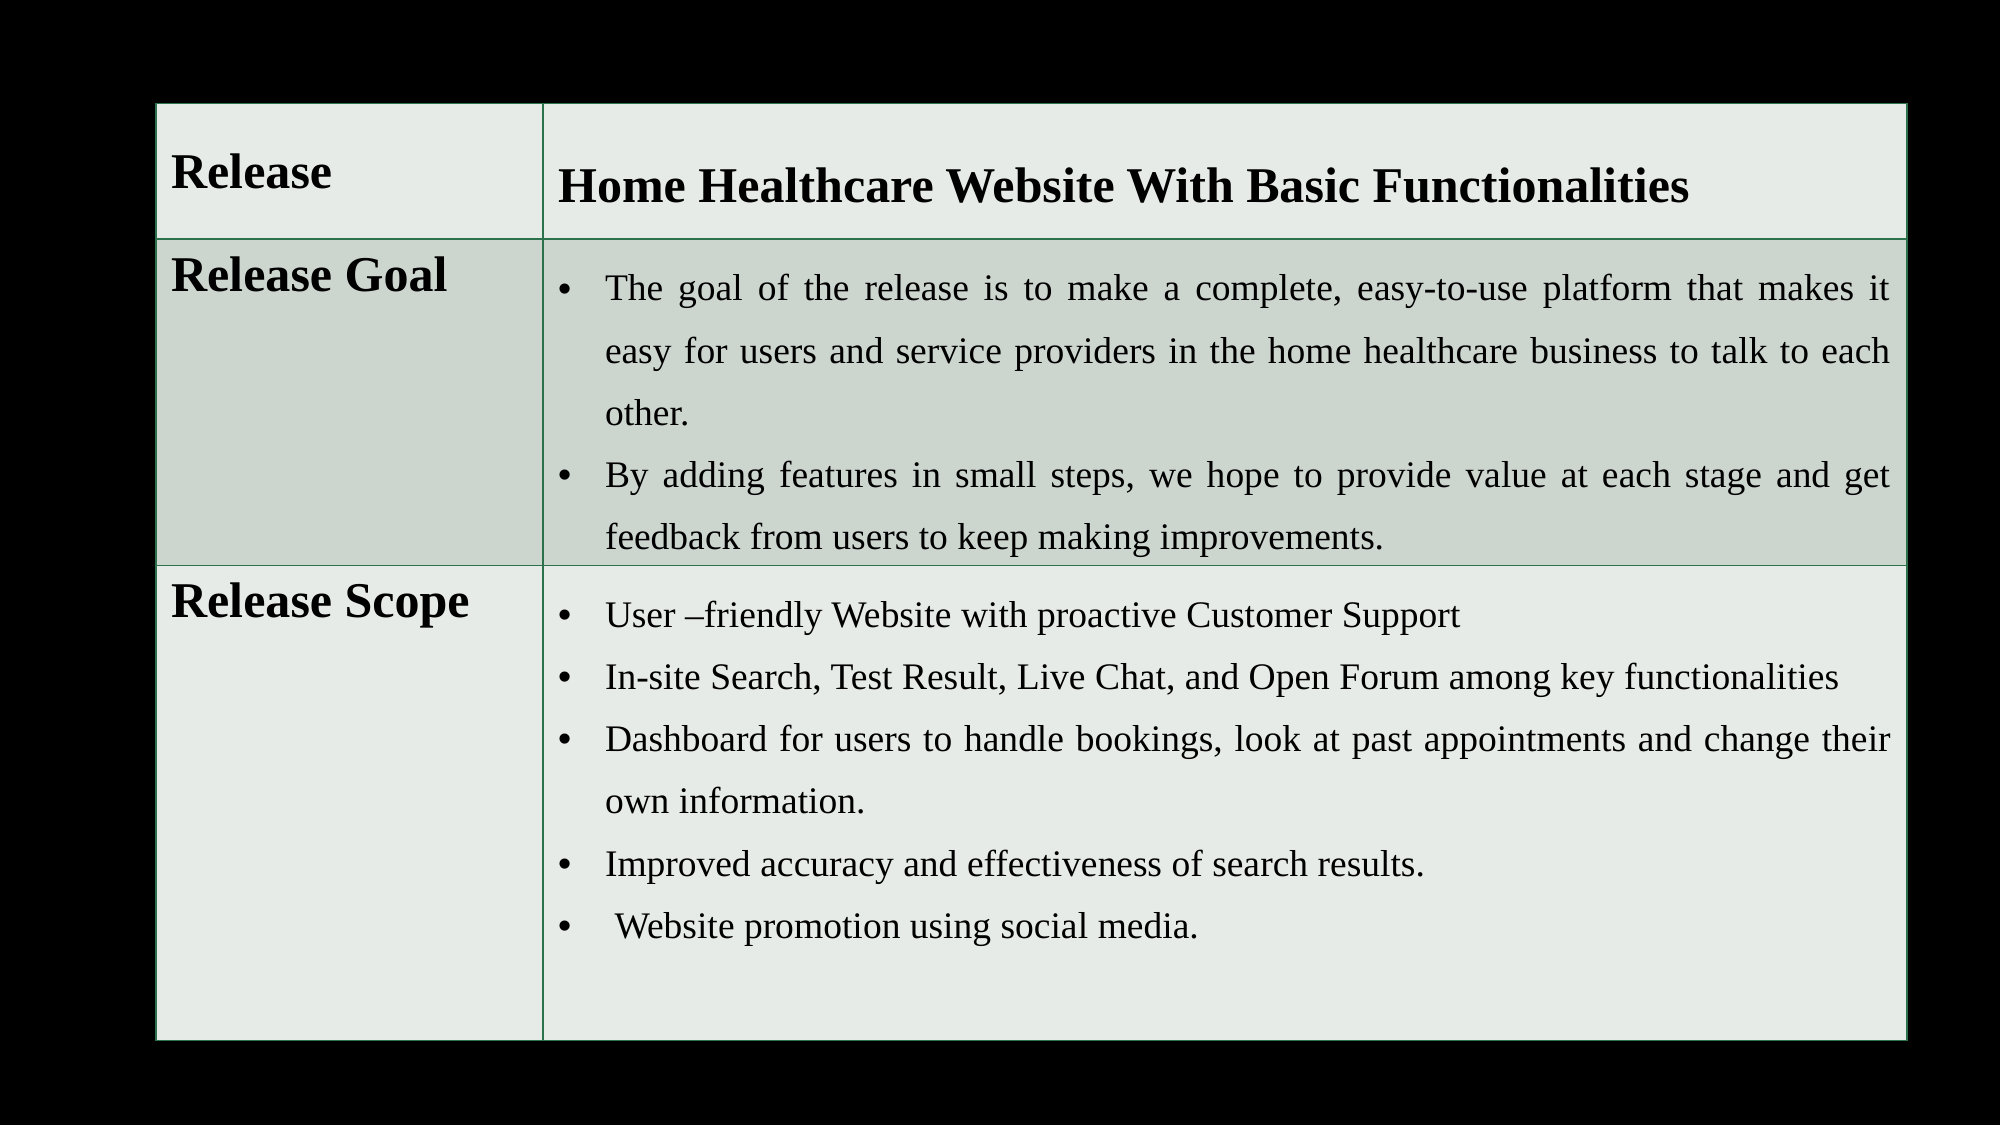

| Release | Home Healthcare Website With Basic Functionalities |
| --- | --- |
| Release Goal | The goal of the release is to make a complete, easy-to-use platform that makes it easy for users and service providers in the home healthcare business to talk to each other. By adding features in small steps, we hope to provide value at each stage and get feedback from users to keep making improvements. |
| Release Scope | User –friendly Website with proactive Customer Support In-site Search, Test Result, Live Chat, and Open Forum among key functionalities Dashboard for users to handle bookings, look at past appointments and change their own information. Improved accuracy and effectiveness of search results. Website promotion using social media. |